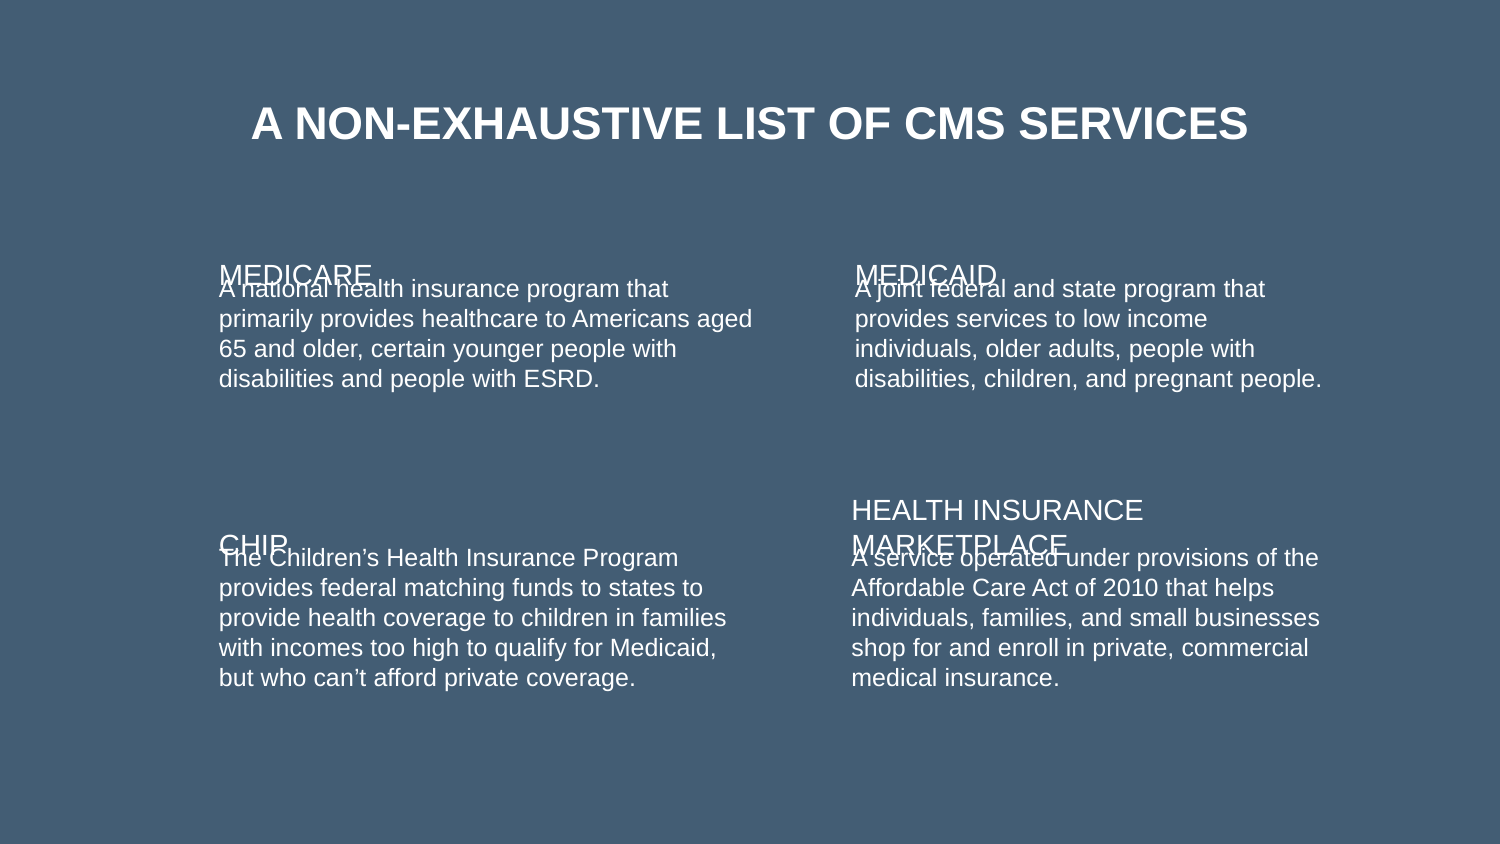

A NON-EXHAUSTIVE LIST OF CMS SERVICES
MEDICARE
MEDICAID
A national health insurance program that primarily provides healthcare to Americans aged 65 and older, certain younger people with disabilities and people with ESRD.
A joint federal and state program that provides services to low income individuals, older adults, people with disabilities, children, and pregnant people.
CHIP
HEALTH INSURANCE MARKETPLACE
A service operated under provisions of the Affordable Care Act of 2010 that helps individuals, families, and small businesses shop for and enroll in private, commercial medical insurance.
The Children’s Health Insurance Program provides federal matching funds to states to provide health coverage to children in families with incomes too high to qualify for Medicaid, but who can’t afford private coverage.